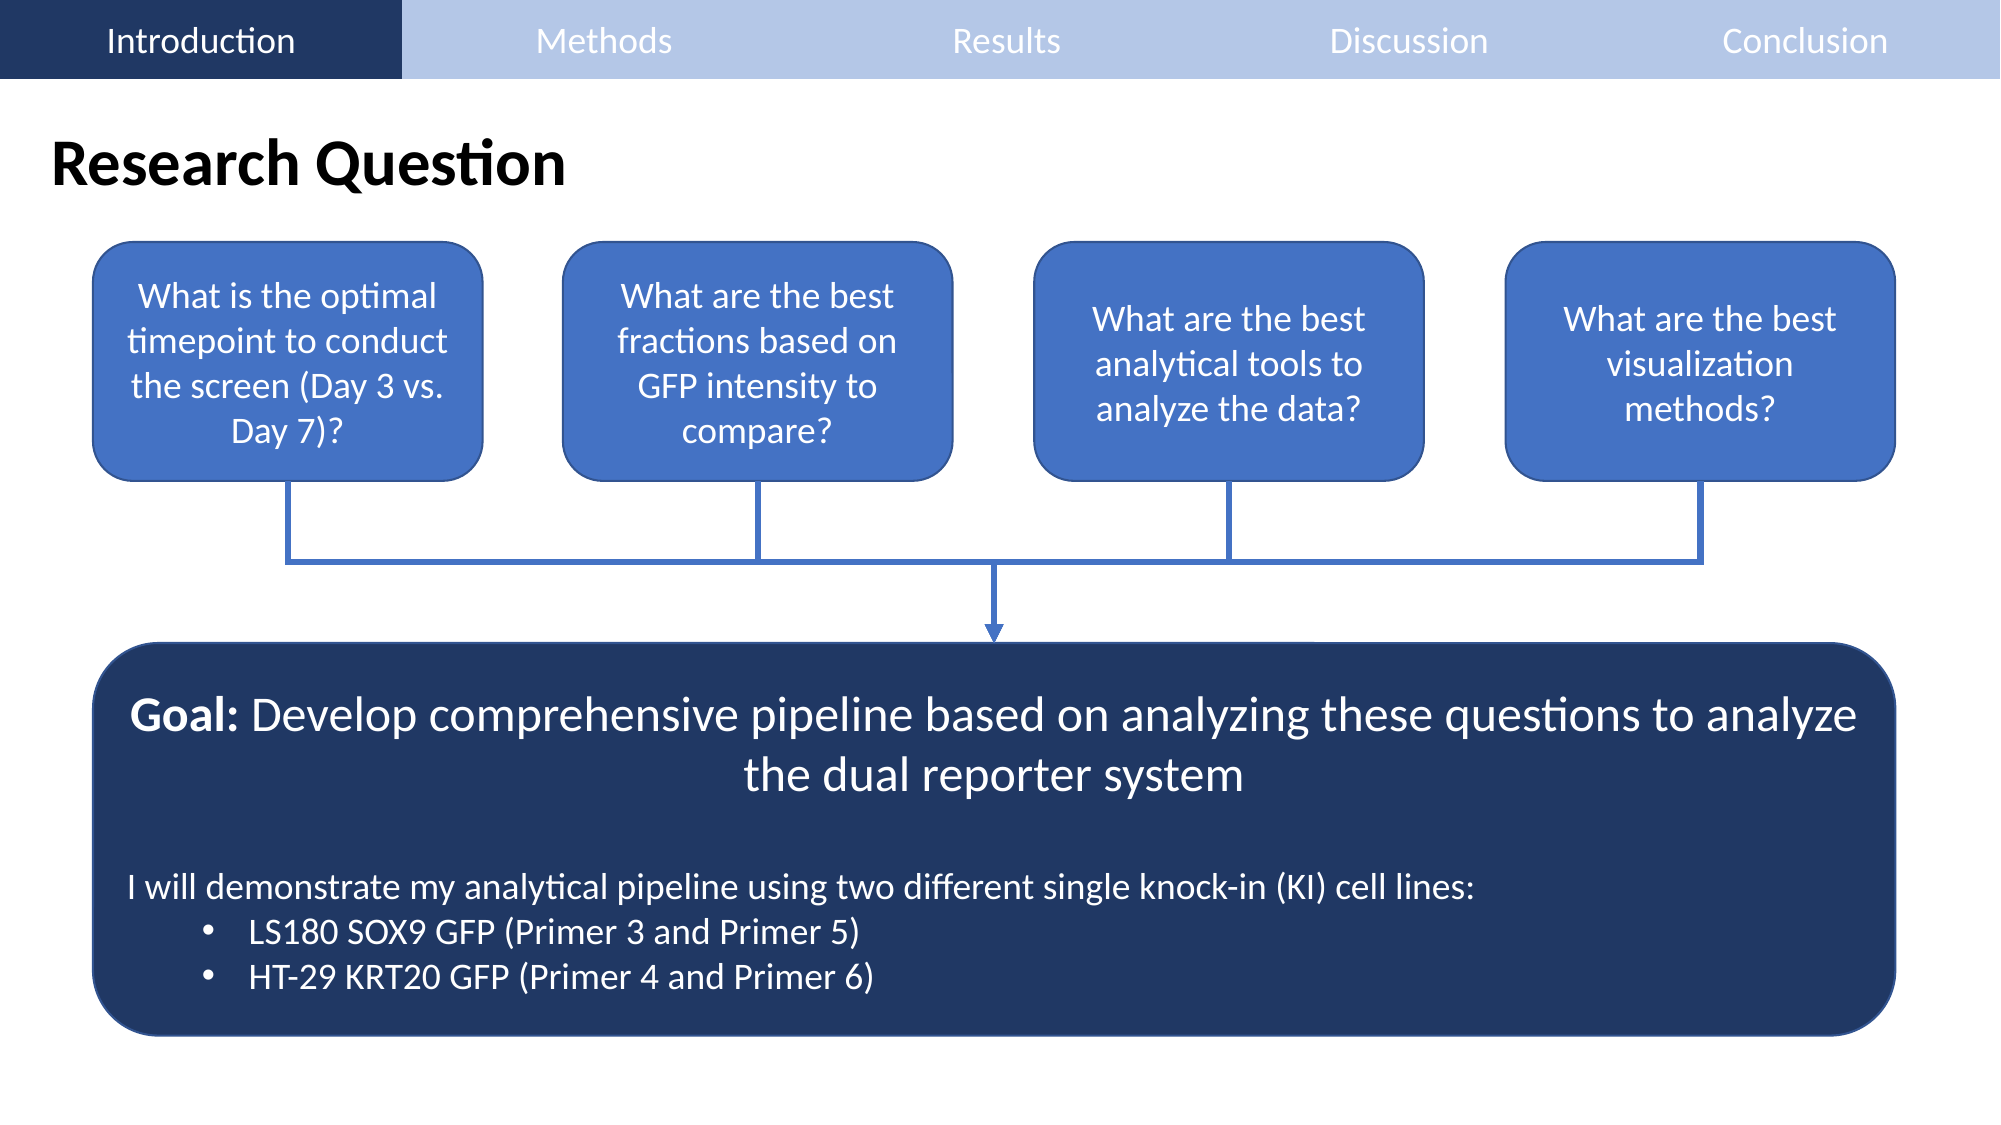

Methods
Results
Conclusion
Discussion
Introduction
Research Question
What is the optimal timepoint to conduct the screen (Day 3 vs. Day 7)?
What are the best fractions based on GFP intensity to compare?
What are the best analytical tools to analyze the data?
What are the best visualization methods?
Goal: Develop comprehensive pipeline based on analyzing these questions to analyze the dual reporter system

I will demonstrate my analytical pipeline using two different single knock-in (KI) cell lines:
LS180 SOX9 GFP (Primer 3 and Primer 5)
HT-29 KRT20 GFP (Primer 4 and Primer 6)